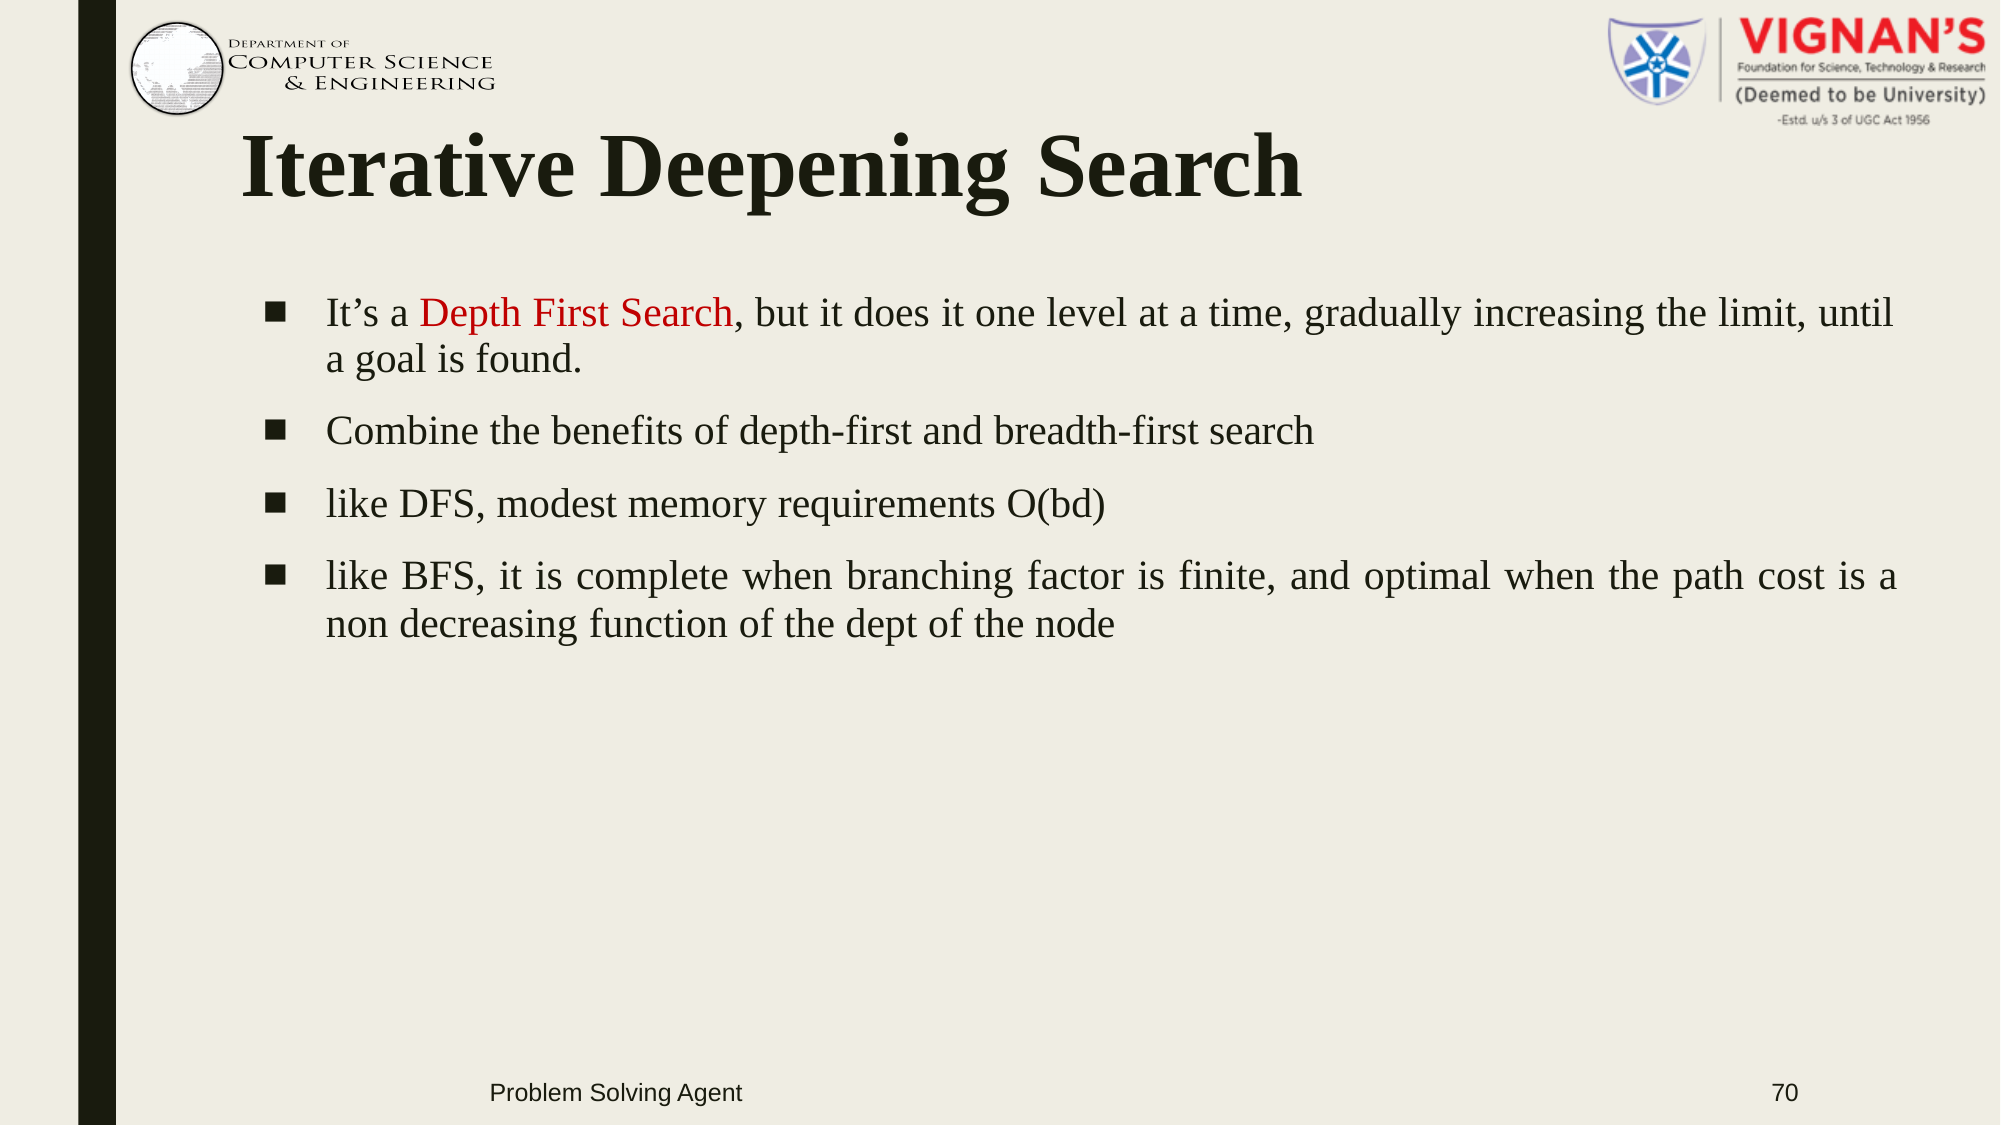

# Iterative Deepening	Search
It’s a Depth First Search, but it does it one level at a time, gradually increasing the limit, until a goal is found.
Combine the benefits of depth-first and breadth-first search
like DFS, modest memory requirements O(bd)
like BFS, it is complete when branching factor is finite, and optimal when the path cost is a non decreasing function of the dept of the node
Problem Solving Agent
70